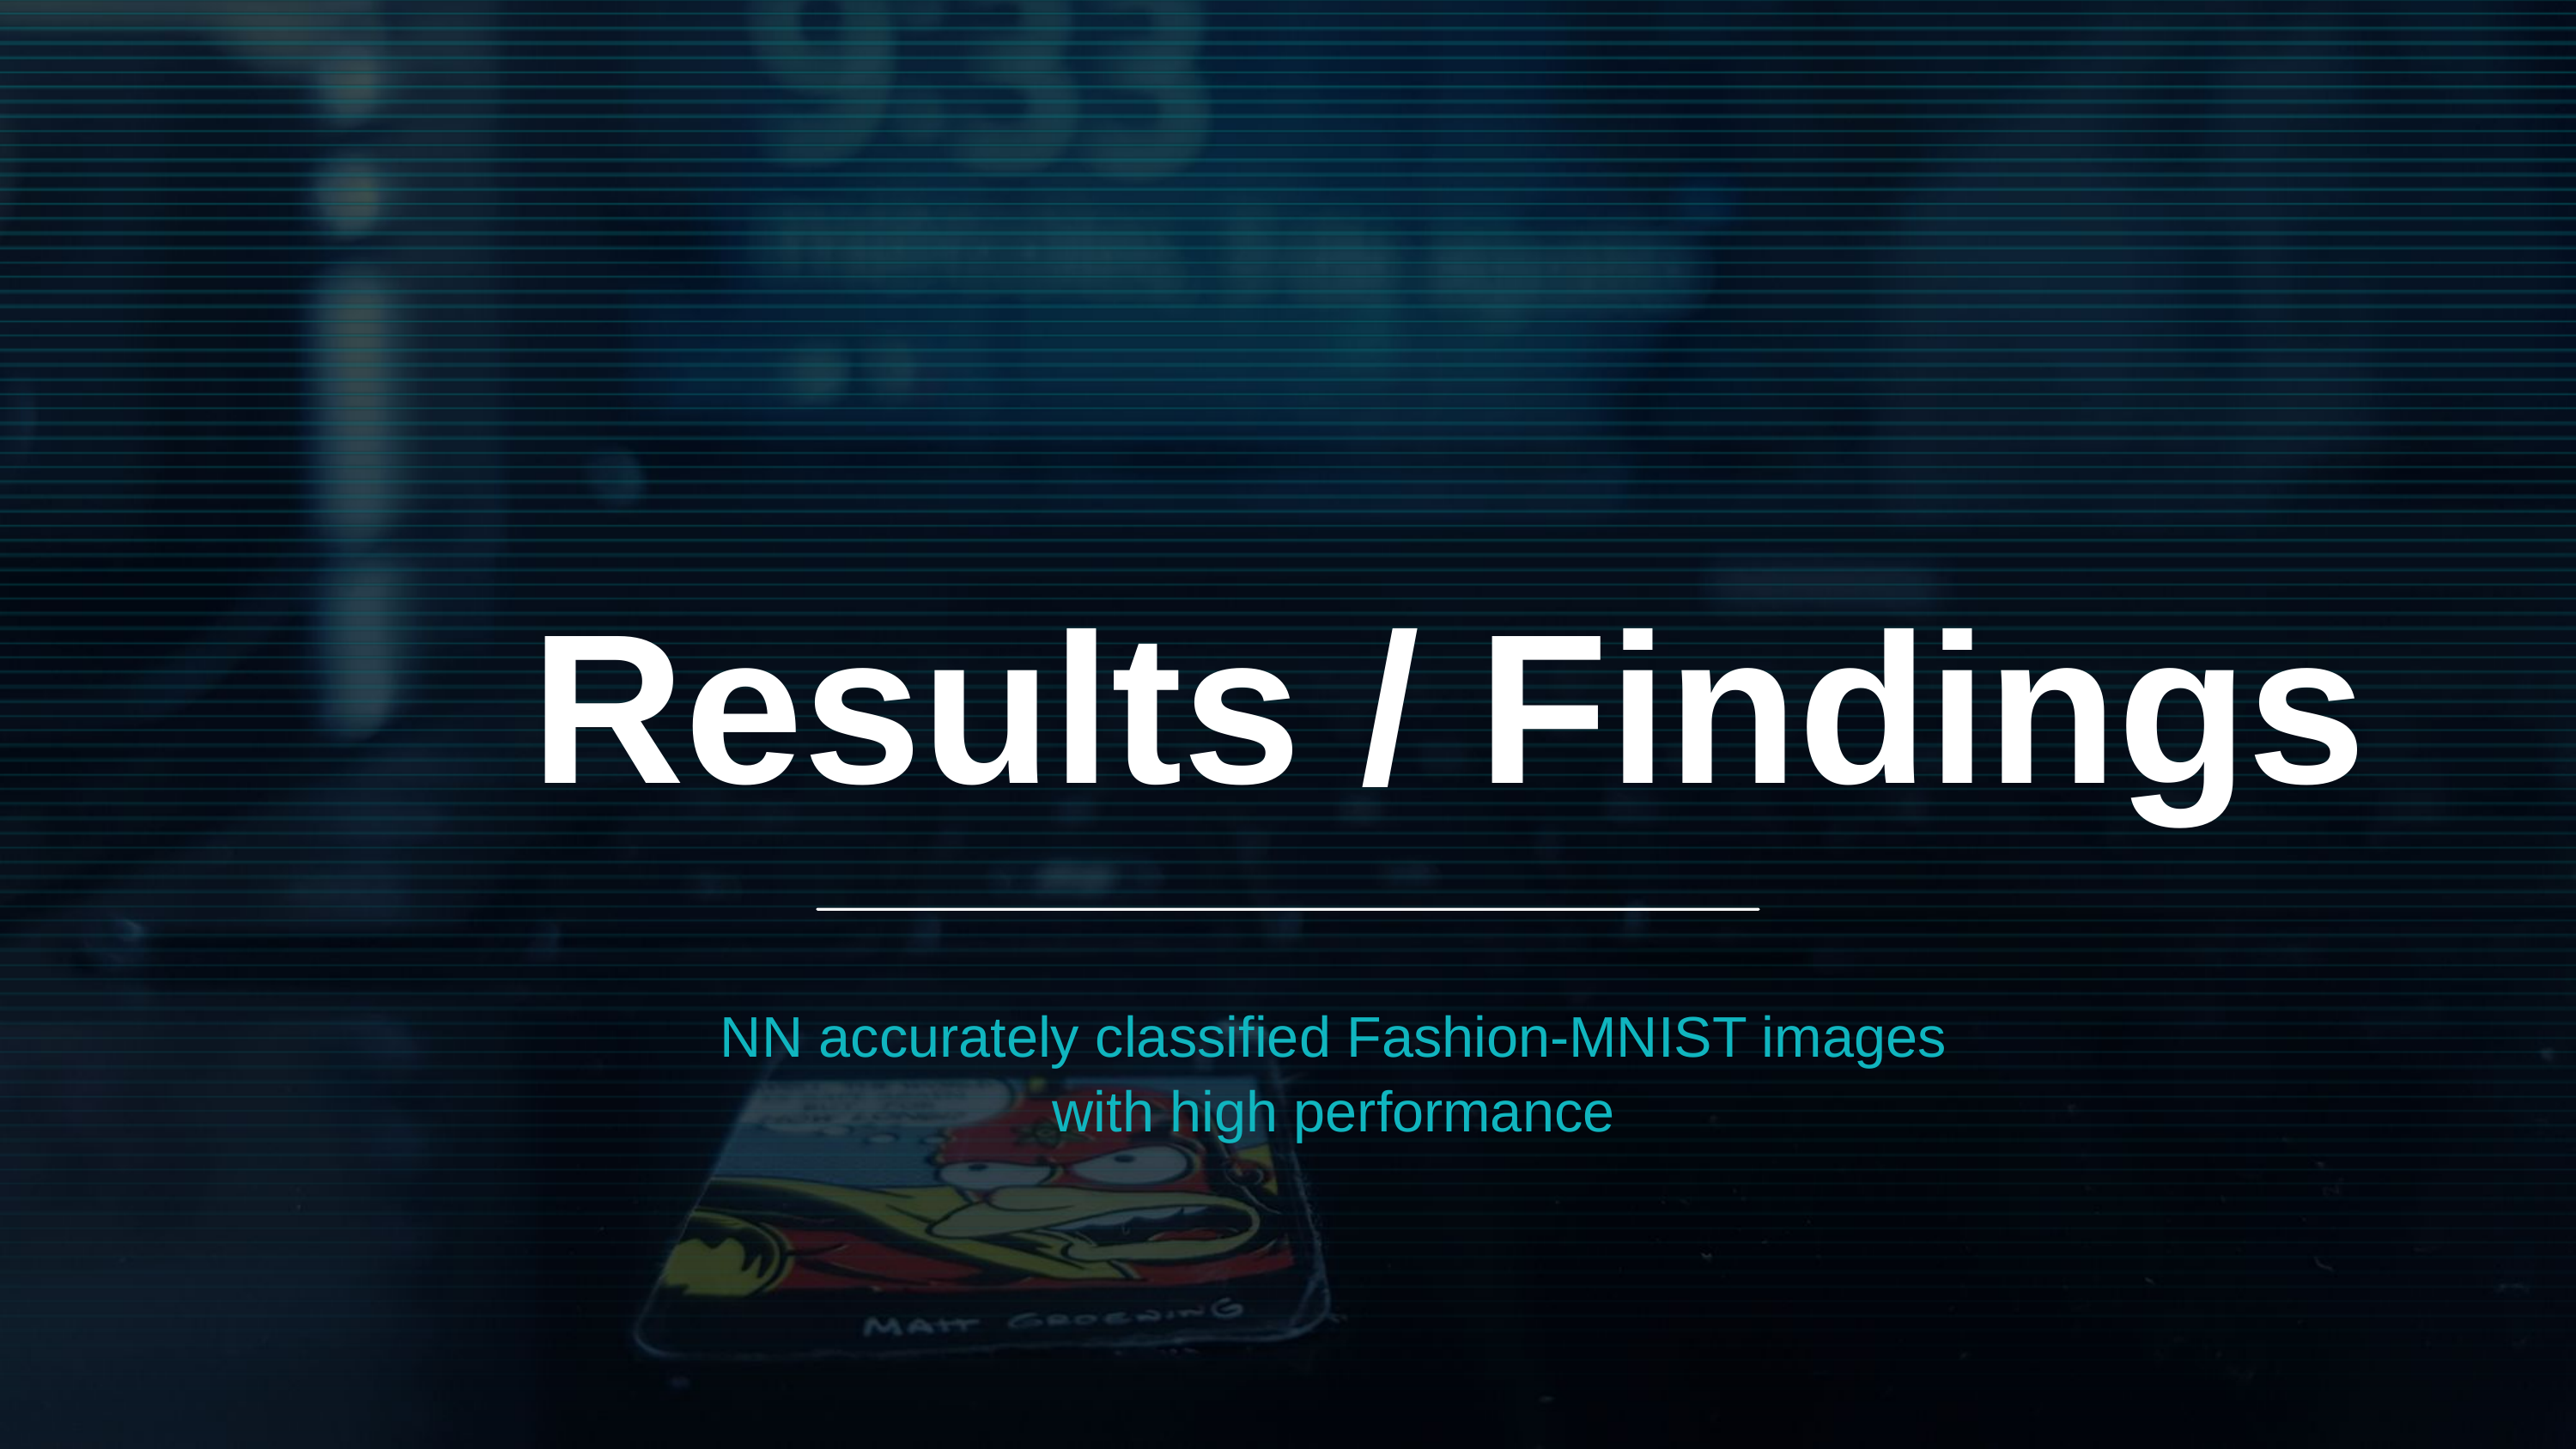

Results / Findings

NN accurately classified Fashion-MNIST images with high performance